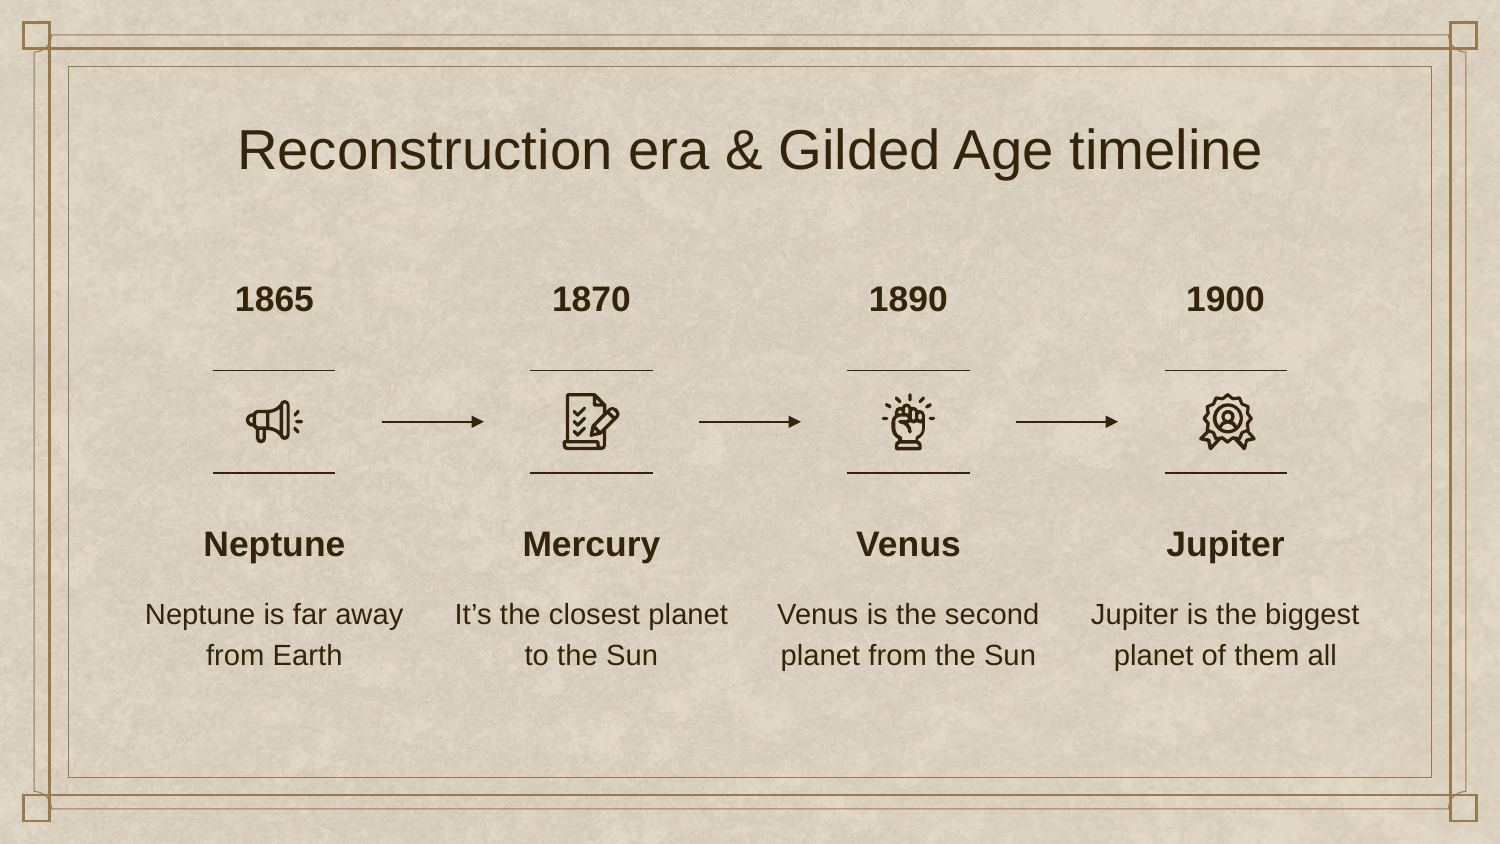

# Reconstruction era & Gilded Age timeline
1865
1870
1890
1900

Neptune
Mercury
Venus
Jupiter
Neptune is far away from Earth
Venus is the second planet from the Sun
It’s the closest planet to the Sun
Jupiter is the biggest planet of them all